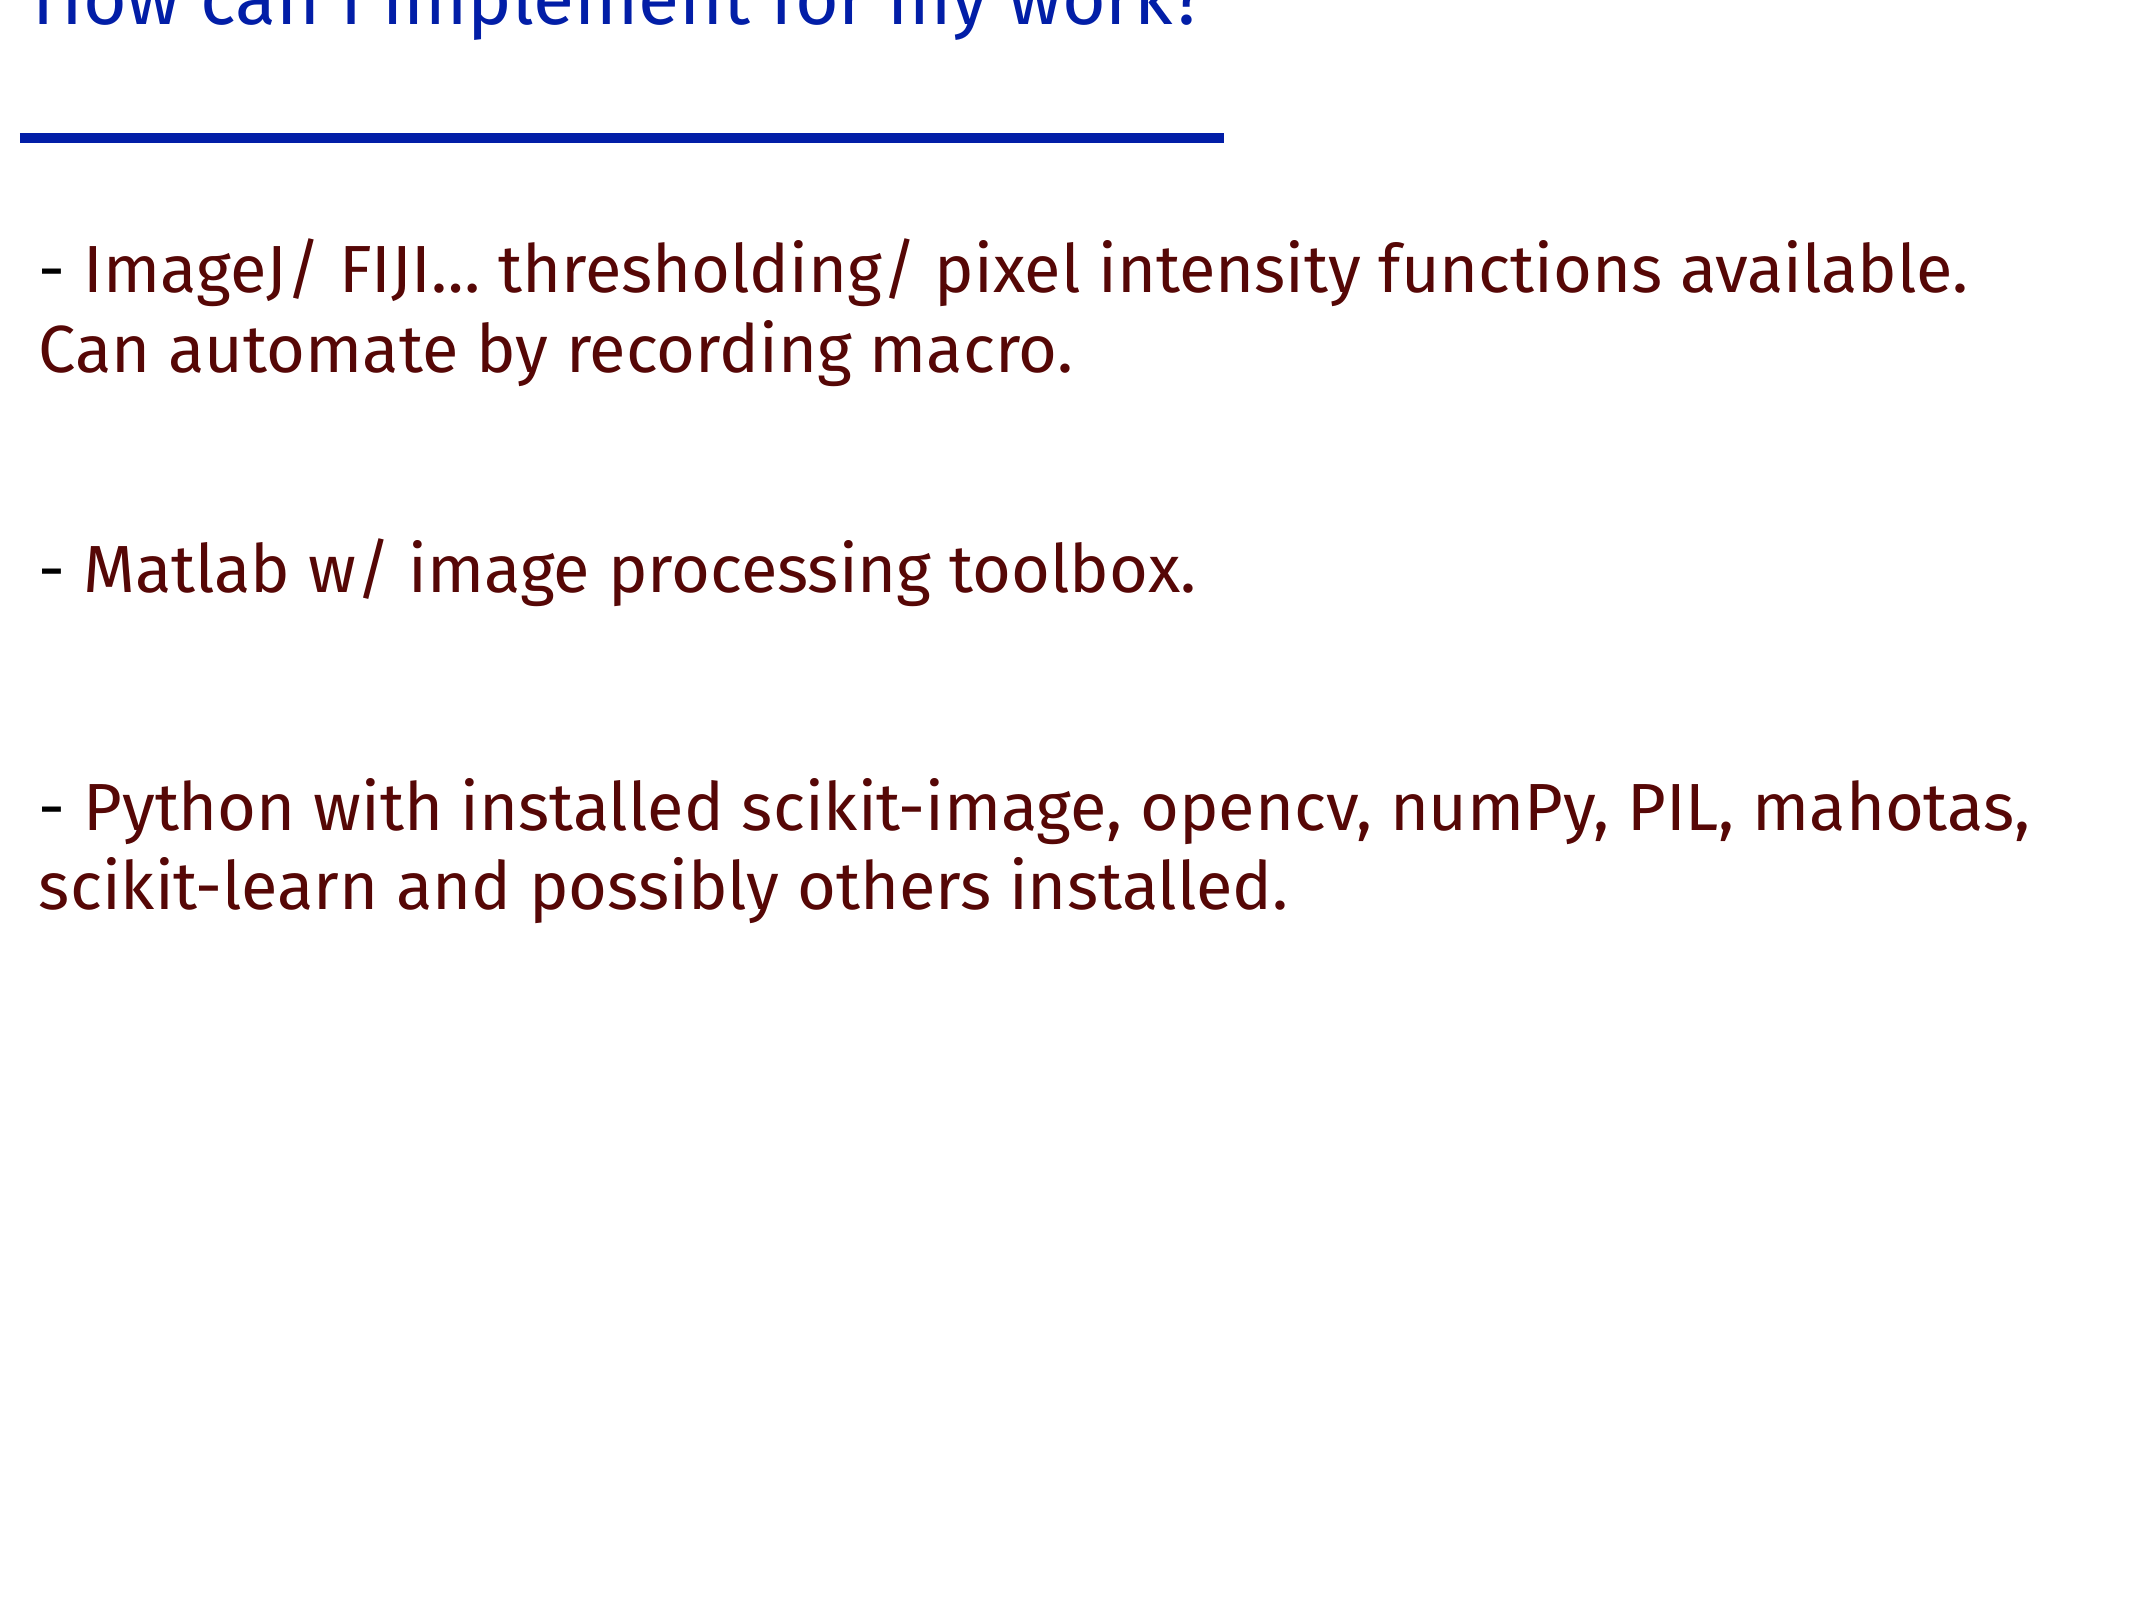

How can I implement for my work?

- ImageJ/ FIJI… thresholding/ pixel intensity functions available. Can automate by recording macro.
- Matlab w/ image processing toolbox.
- Python with installed scikit-image, opencv, numPy, PIL, mahotas, scikit-learn and possibly others installed.